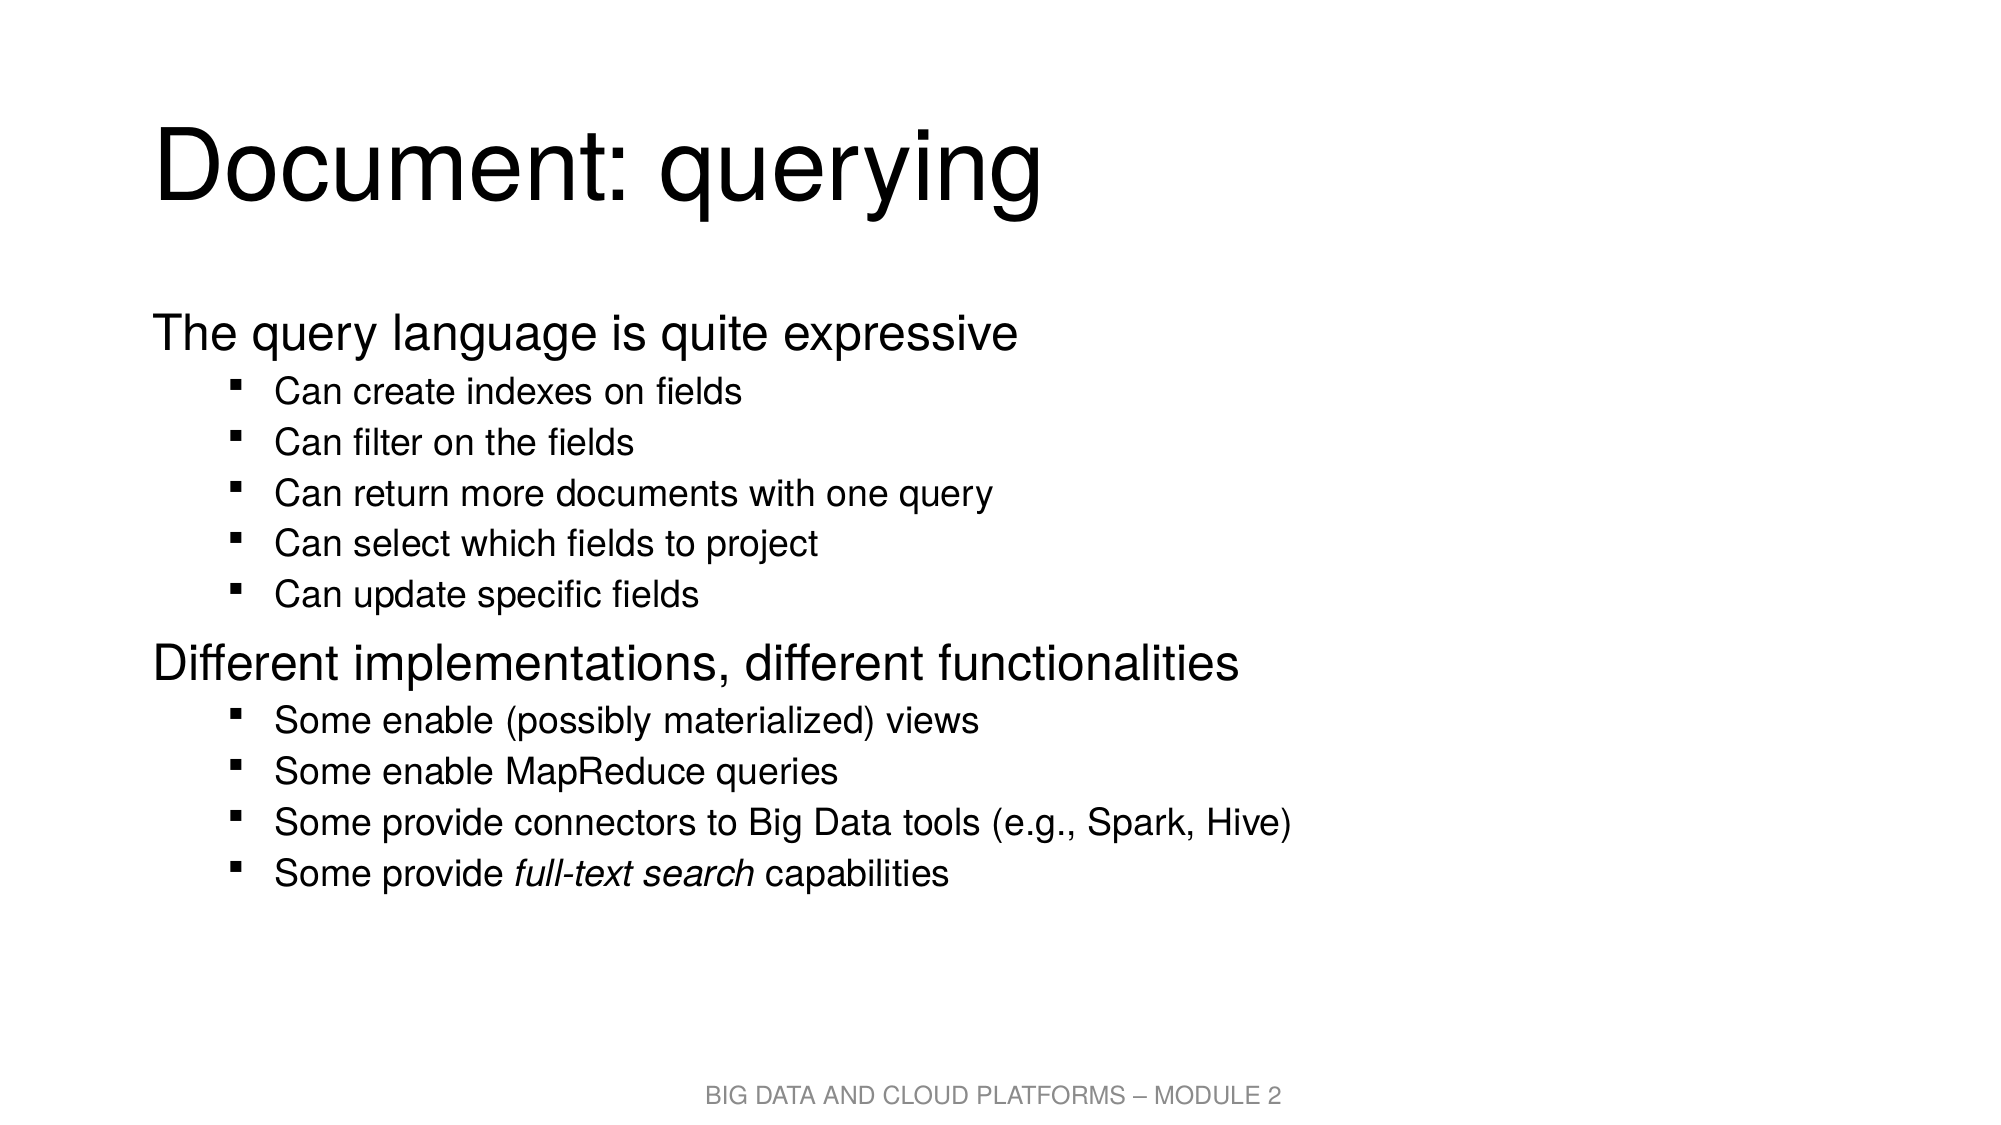

# Document: querying
The query language is quite expressive
Can create indexes on fields
Can filter on the fields
Can return more documents with one query
Can select which fields to project
Can update specific fields
Different implementations, different functionalities
Some enable (possibly materialized) views
Some enable MapReduce queries
Some provide connectors to Big Data tools (e.g., Spark, Hive)
Some provide full-text search capabilities